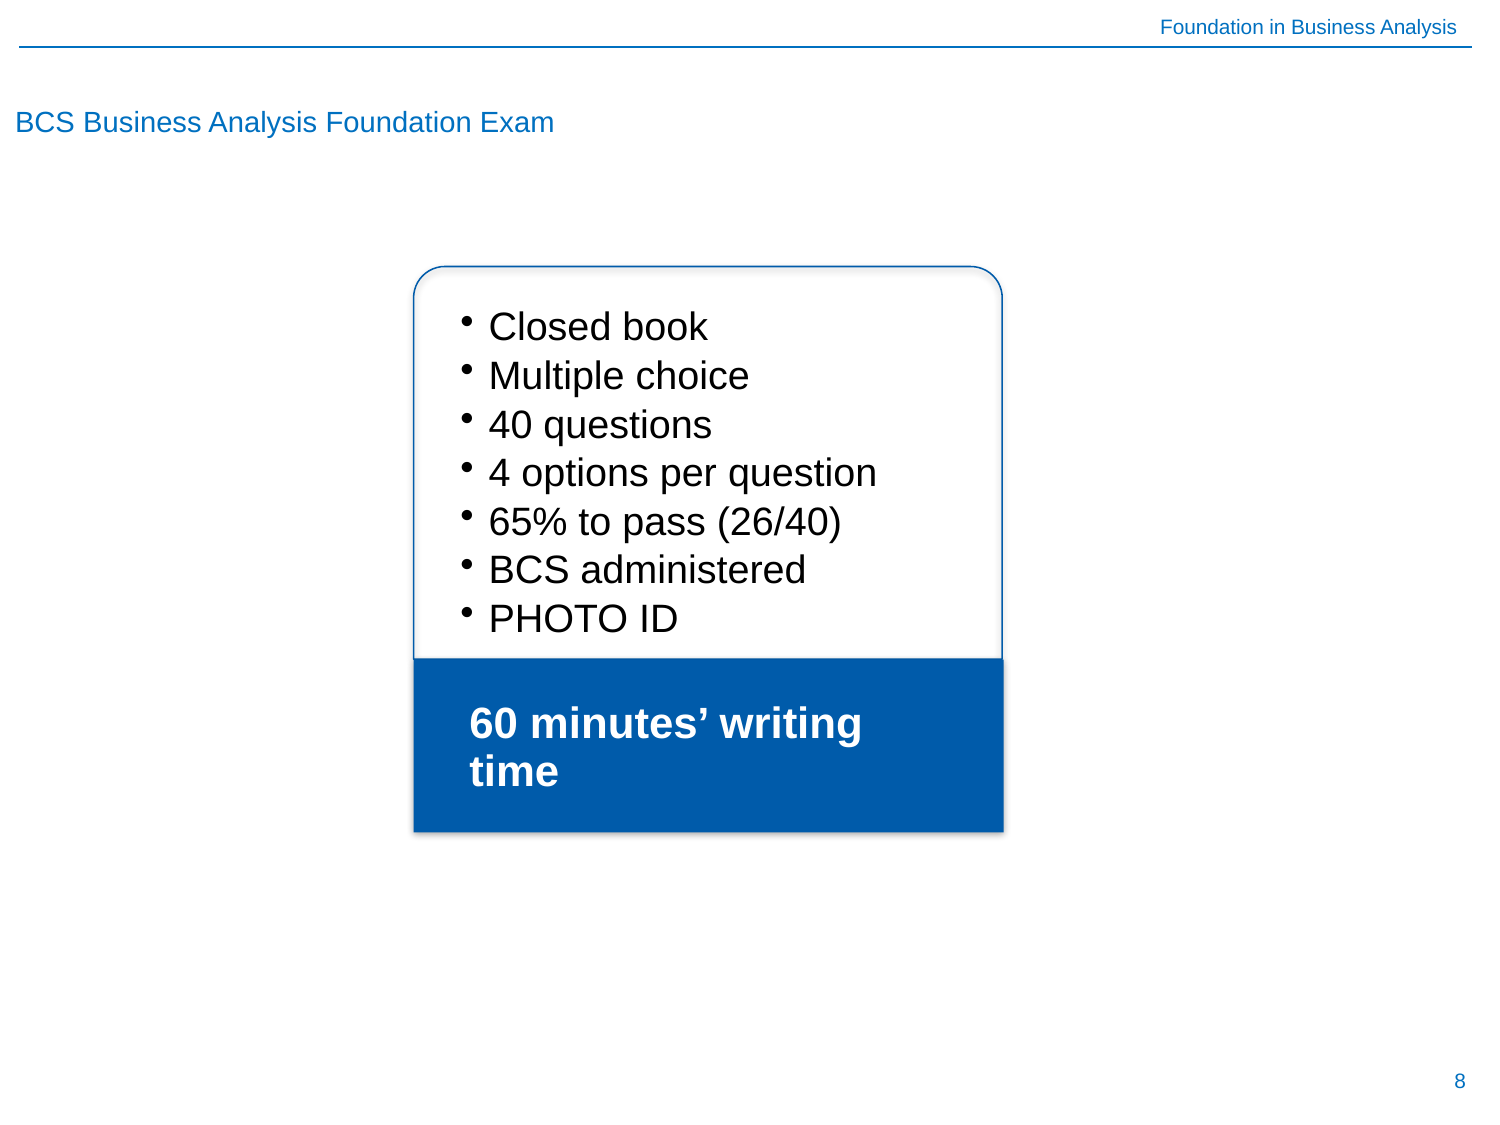

# BCS Business Analysis Foundation Exam

Closed book
Multiple choice
40 questions
4 options per question
65% to pass (26/40)
BCS administered
PHOTO ID

60 minutes’ writing time